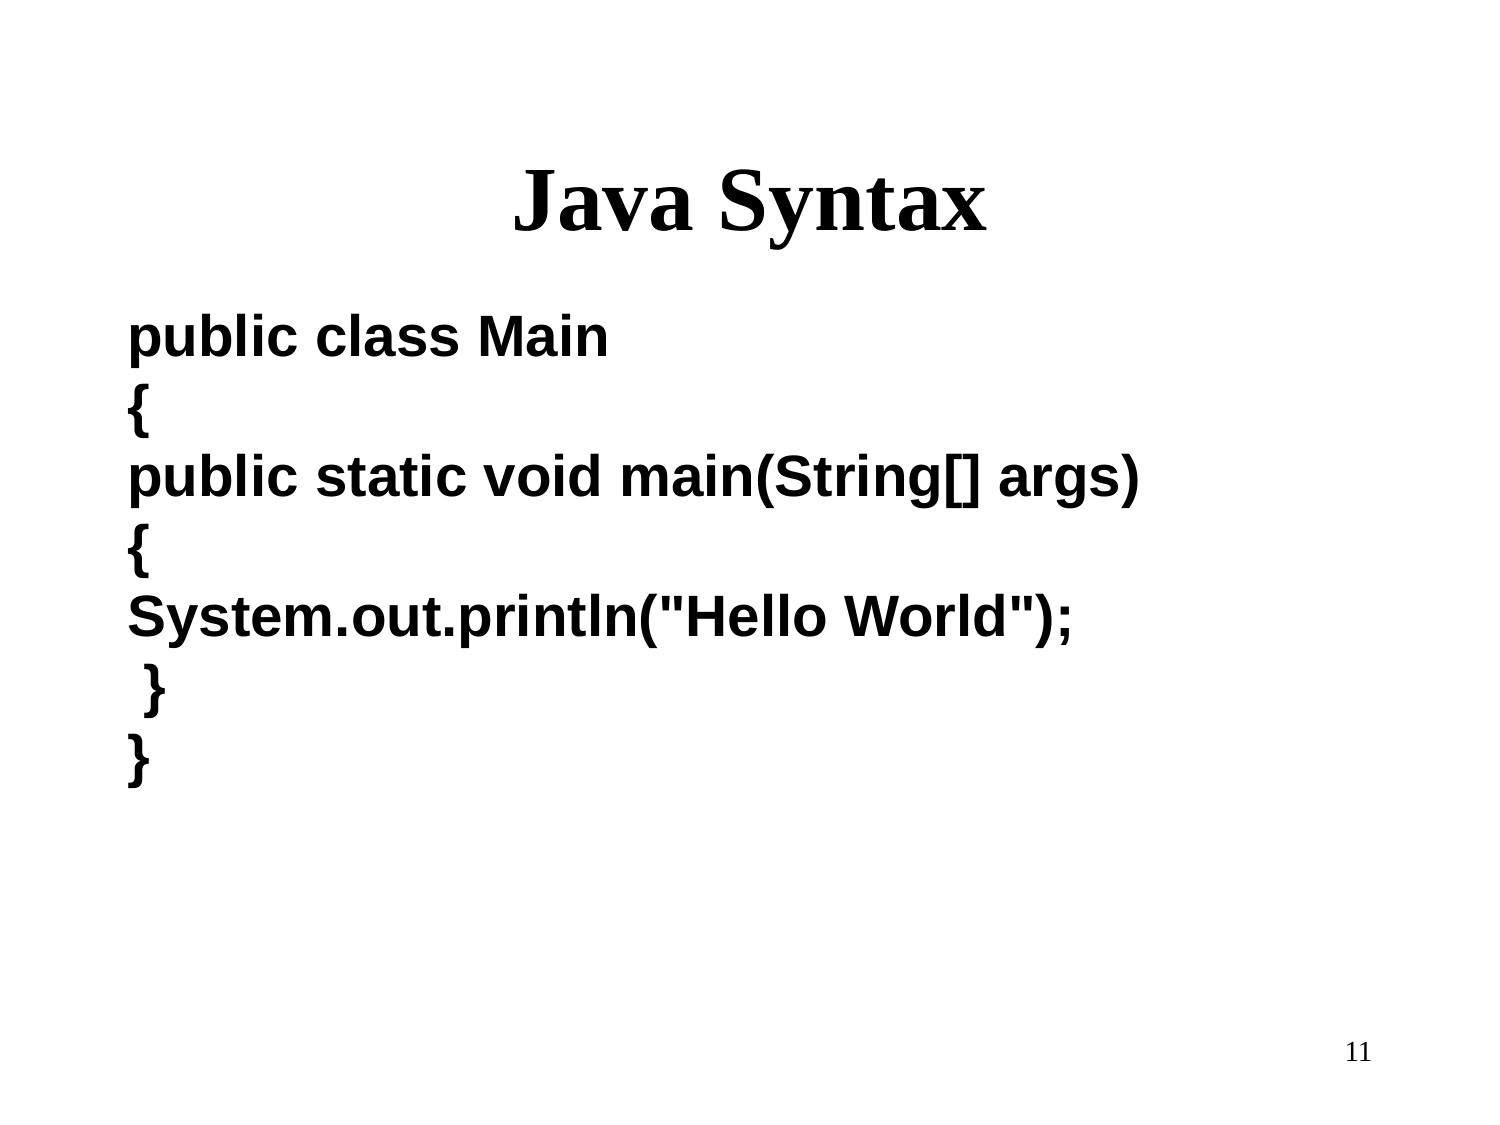

# Java Syntax
public class Main
{
public static void main(String[] args)
{
System.out.println("Hello World");
 }
}
11